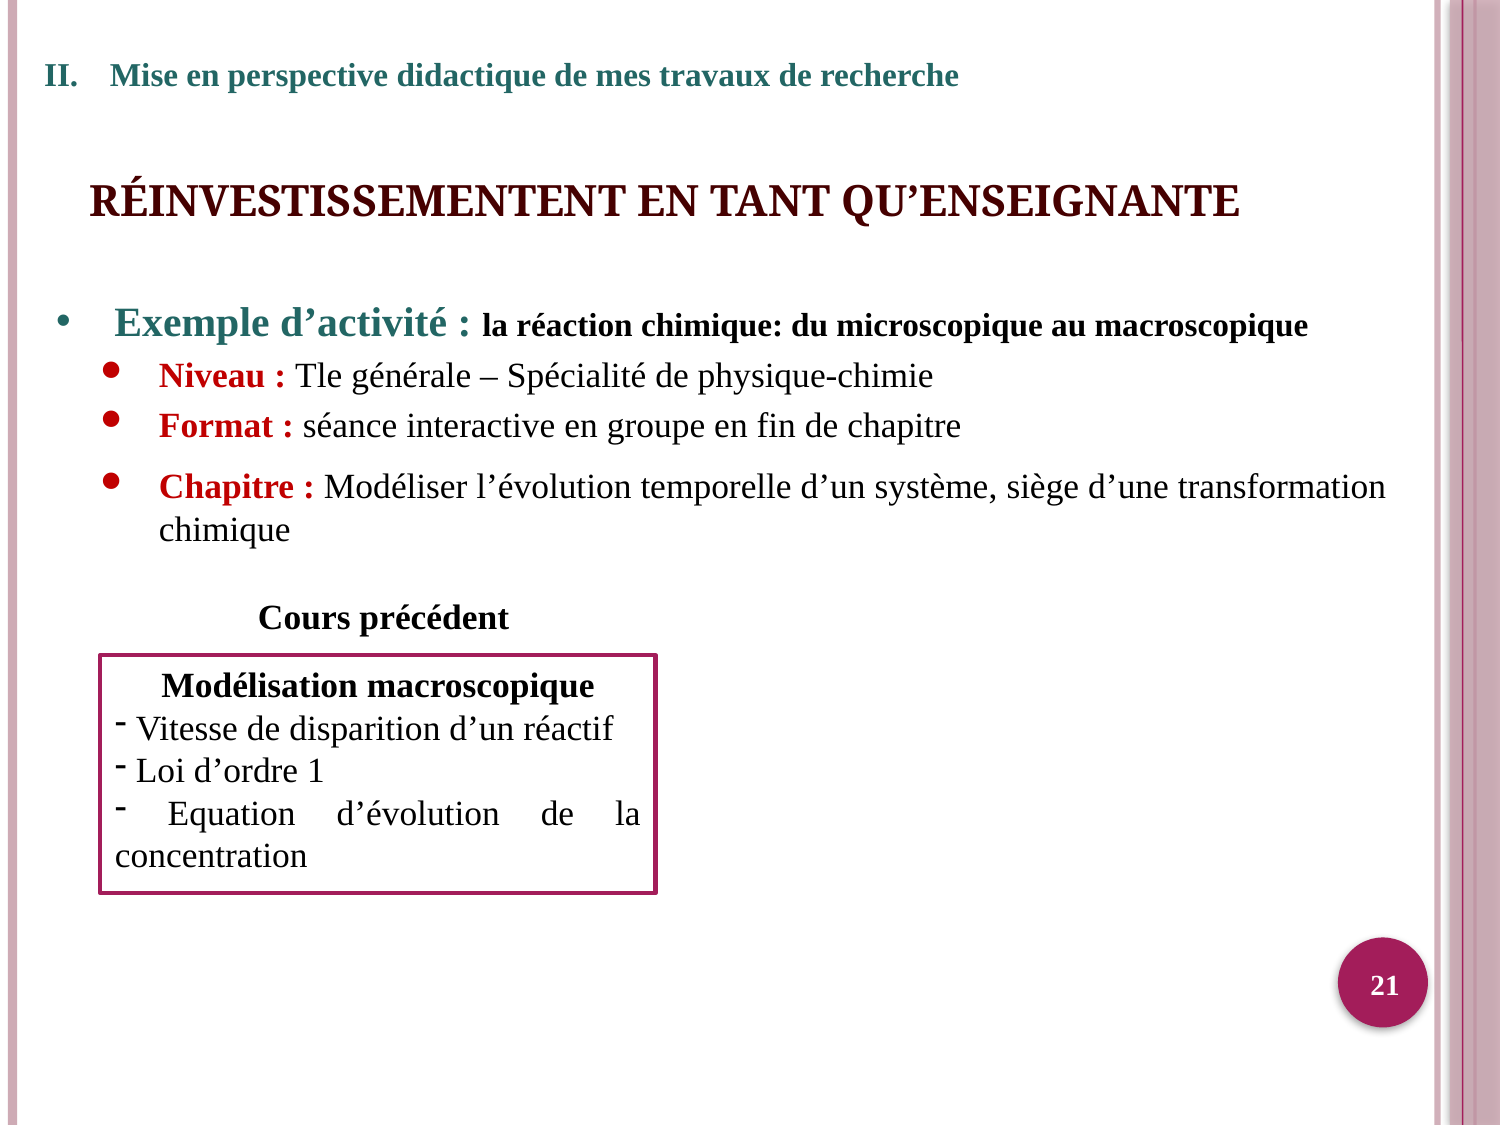

Mise en perspective didactique de mes travaux de recherche
# Réinvestissementent en tant qu’enseignante
Exemple d’activité : la réaction chimique: du microscopique au macroscopique
Niveau : Tle générale – Spécialité de physique-chimie
Format : séance interactive en groupe en fin de chapitre
Chapitre : Modéliser l’évolution temporelle d’un système, siège d’une transformation chimique
Cours précédent
Modélisation macroscopique
 Vitesse de disparition d’un réactif
 Loi d’ordre 1
 Equation d’évolution de la concentration
21